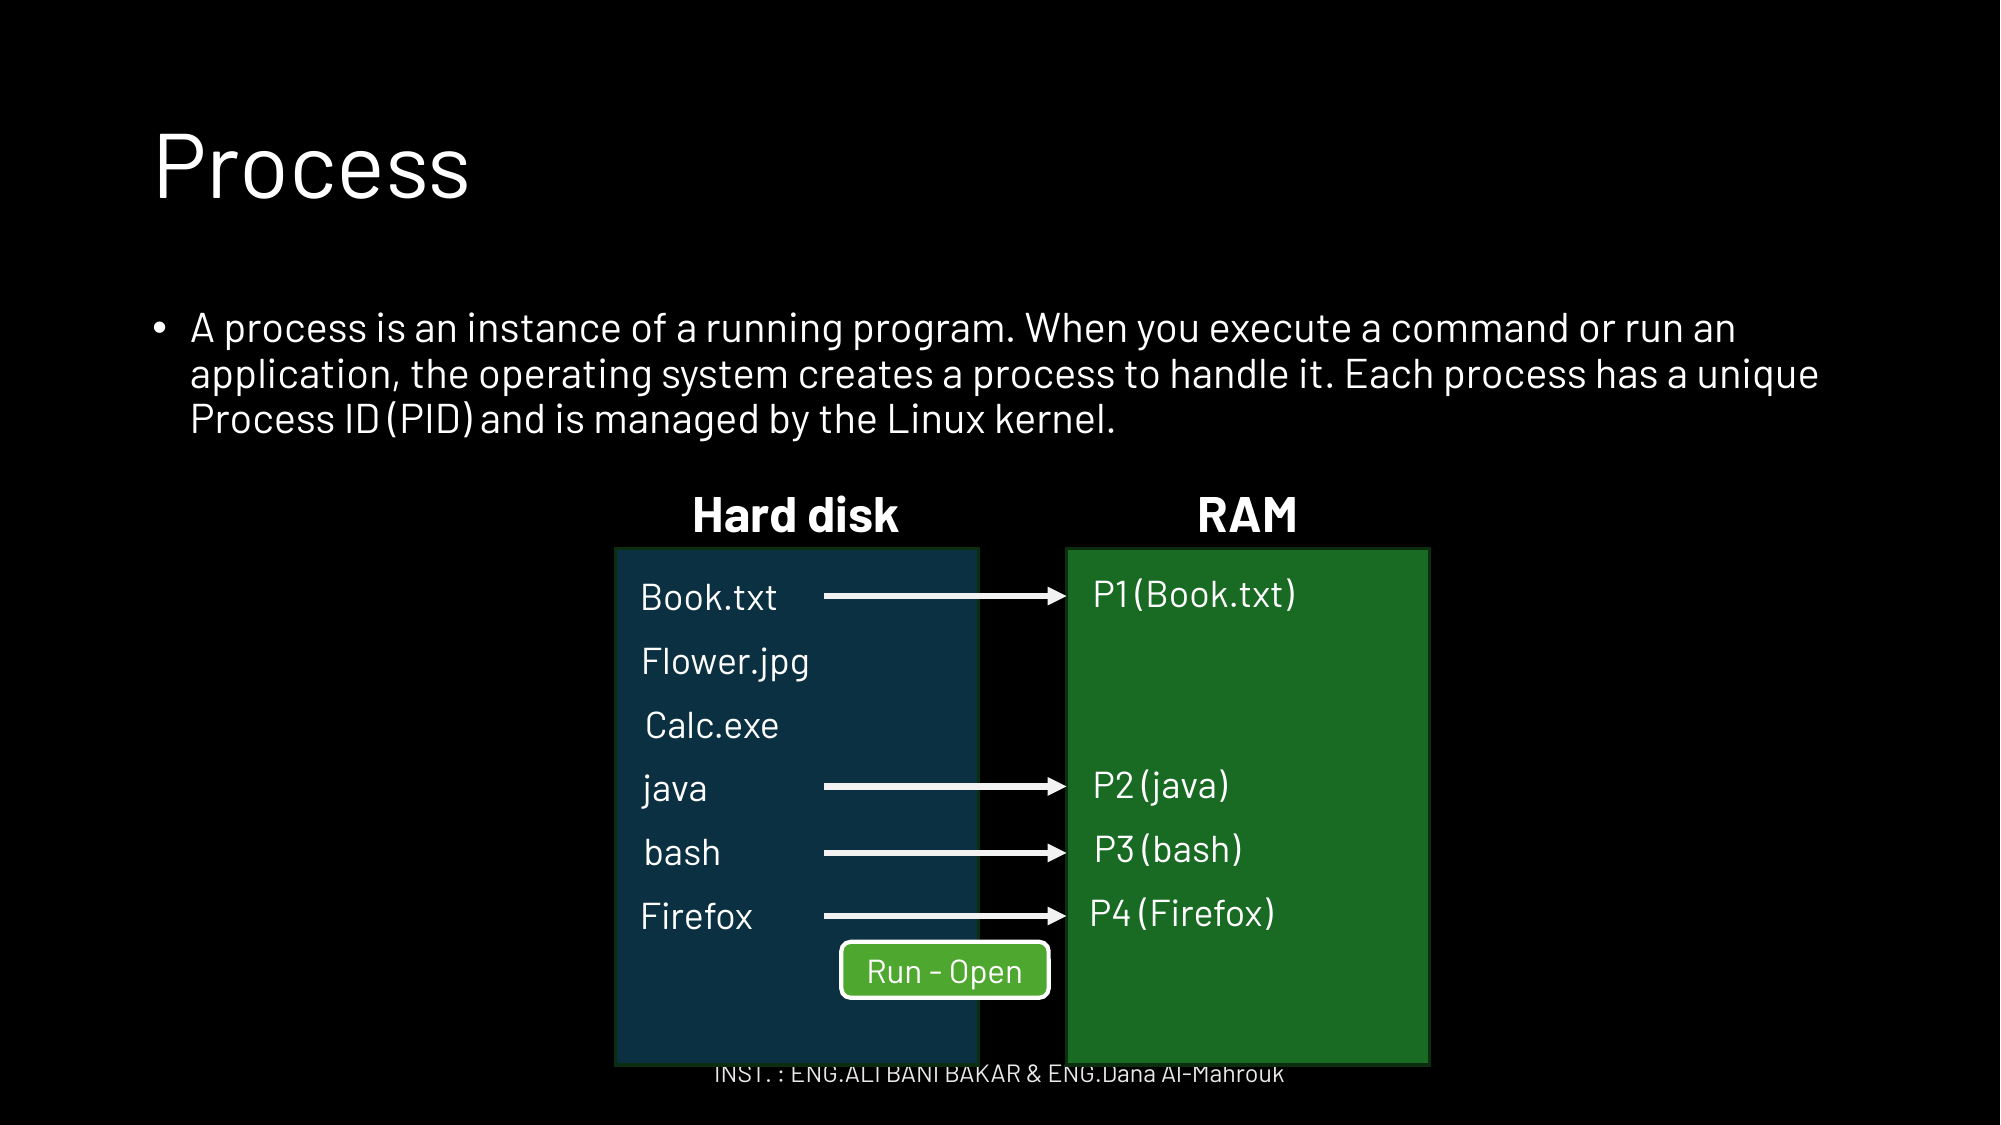

# Process
A process is an instance of a running program. When you execute a command or run an application, the operating system creates a process to handle it. Each process has a unique Process ID (PID) and is managed by the Linux kernel.
Hard disk
RAM

P1 (Book.txt)
Book.txt
Flower.jpg
Calc.exe
P2 (java)
java
P3 (bash)
bash
P4 (Firefox)
Firefox
Run - Open
INST. : ENG.ALI BANI BAKAR & ENG.Dana Al-Mahrouk